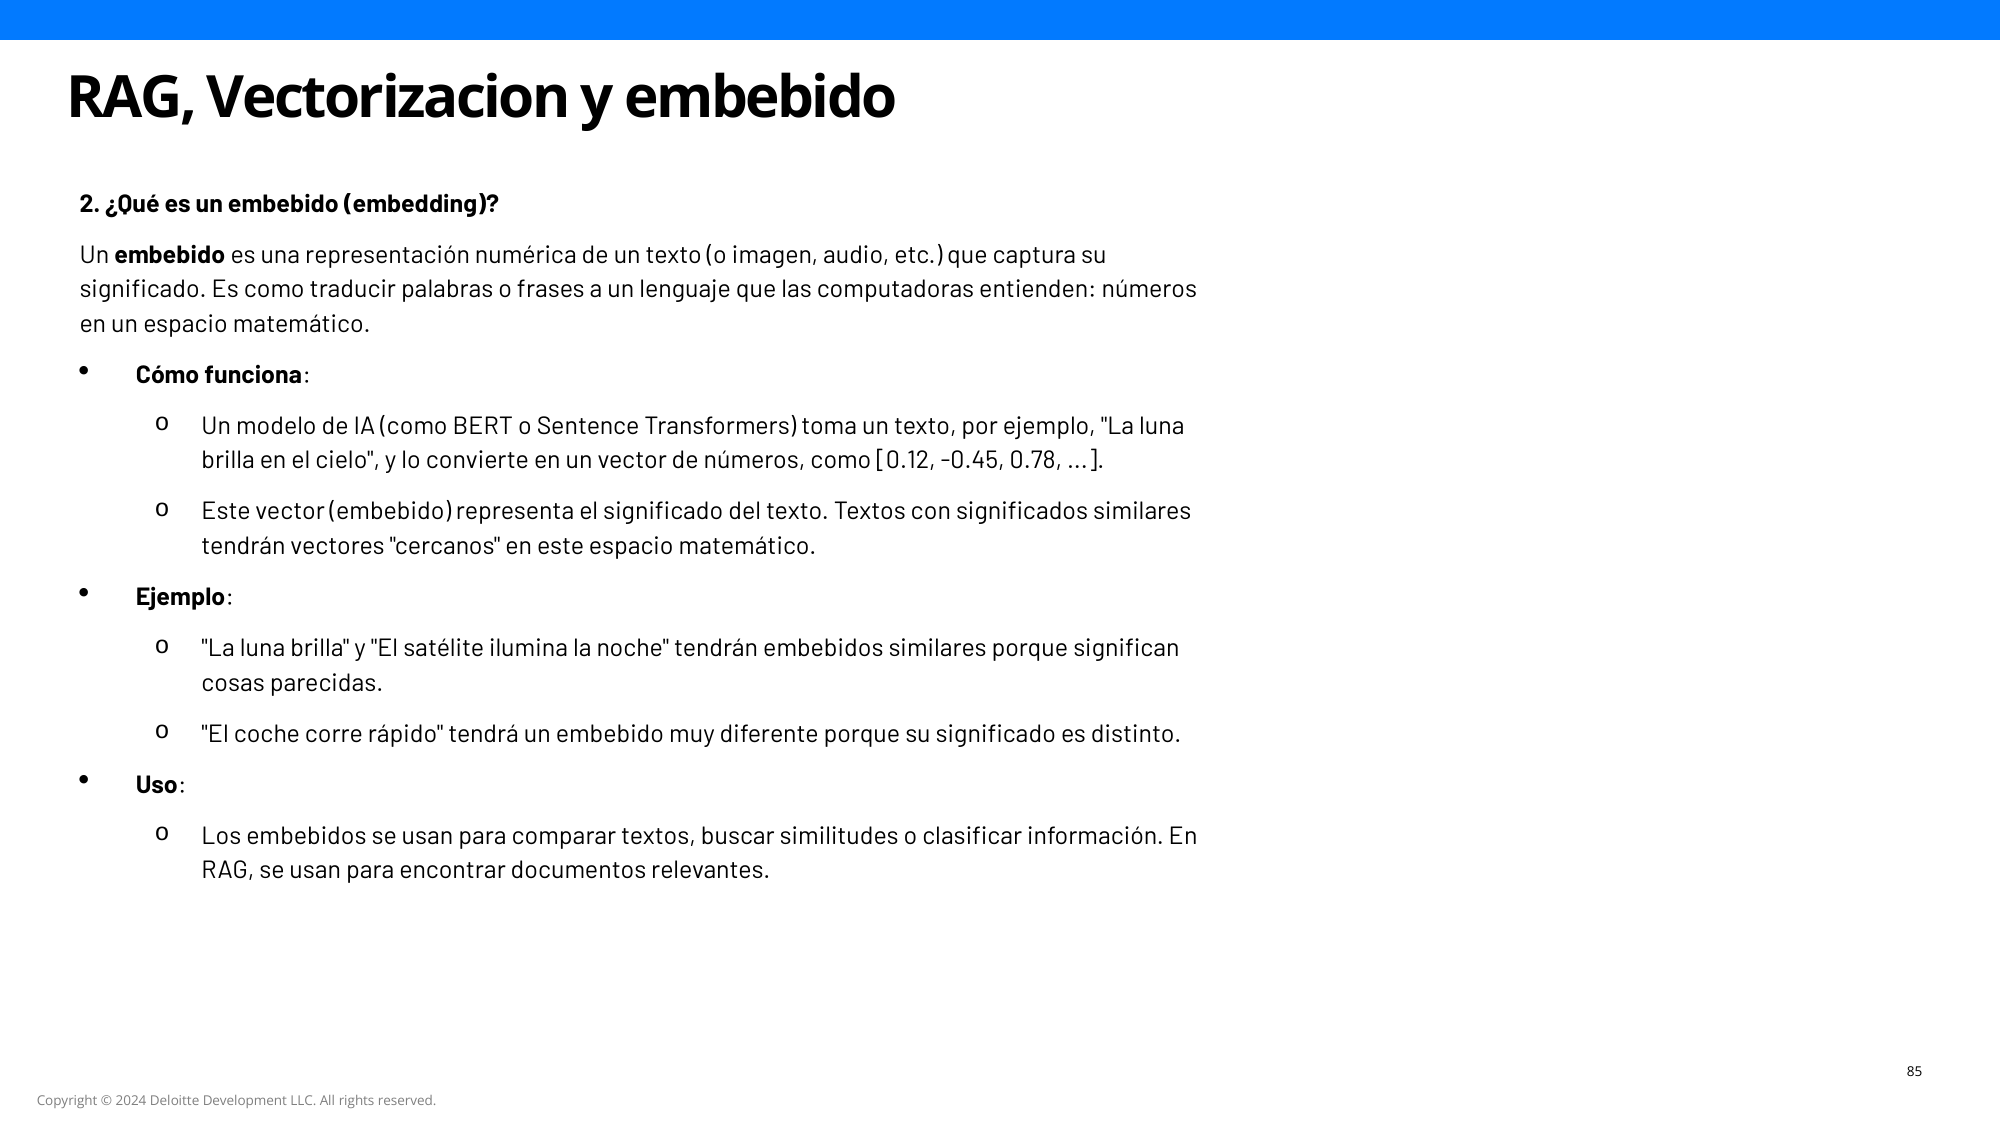

RAG, Vectorizacion y embebido
2. ¿Qué es un embebido (embedding)?
Un embebido es una representación numérica de un texto (o imagen, audio, etc.) que captura su significado. Es como traducir palabras o frases a un lenguaje que las computadoras entienden: números en un espacio matemático.
Cómo funciona:
Un modelo de IA (como BERT o Sentence Transformers) toma un texto, por ejemplo, "La luna brilla en el cielo", y lo convierte en un vector de números, como [0.12, -0.45, 0.78, ...].
Este vector (embebido) representa el significado del texto. Textos con significados similares tendrán vectores "cercanos" en este espacio matemático.
Ejemplo:
"La luna brilla" y "El satélite ilumina la noche" tendrán embebidos similares porque significan cosas parecidas.
"El coche corre rápido" tendrá un embebido muy diferente porque su significado es distinto.
Uso:
Los embebidos se usan para comparar textos, buscar similitudes o clasificar información. En RAG, se usan para encontrar documentos relevantes.